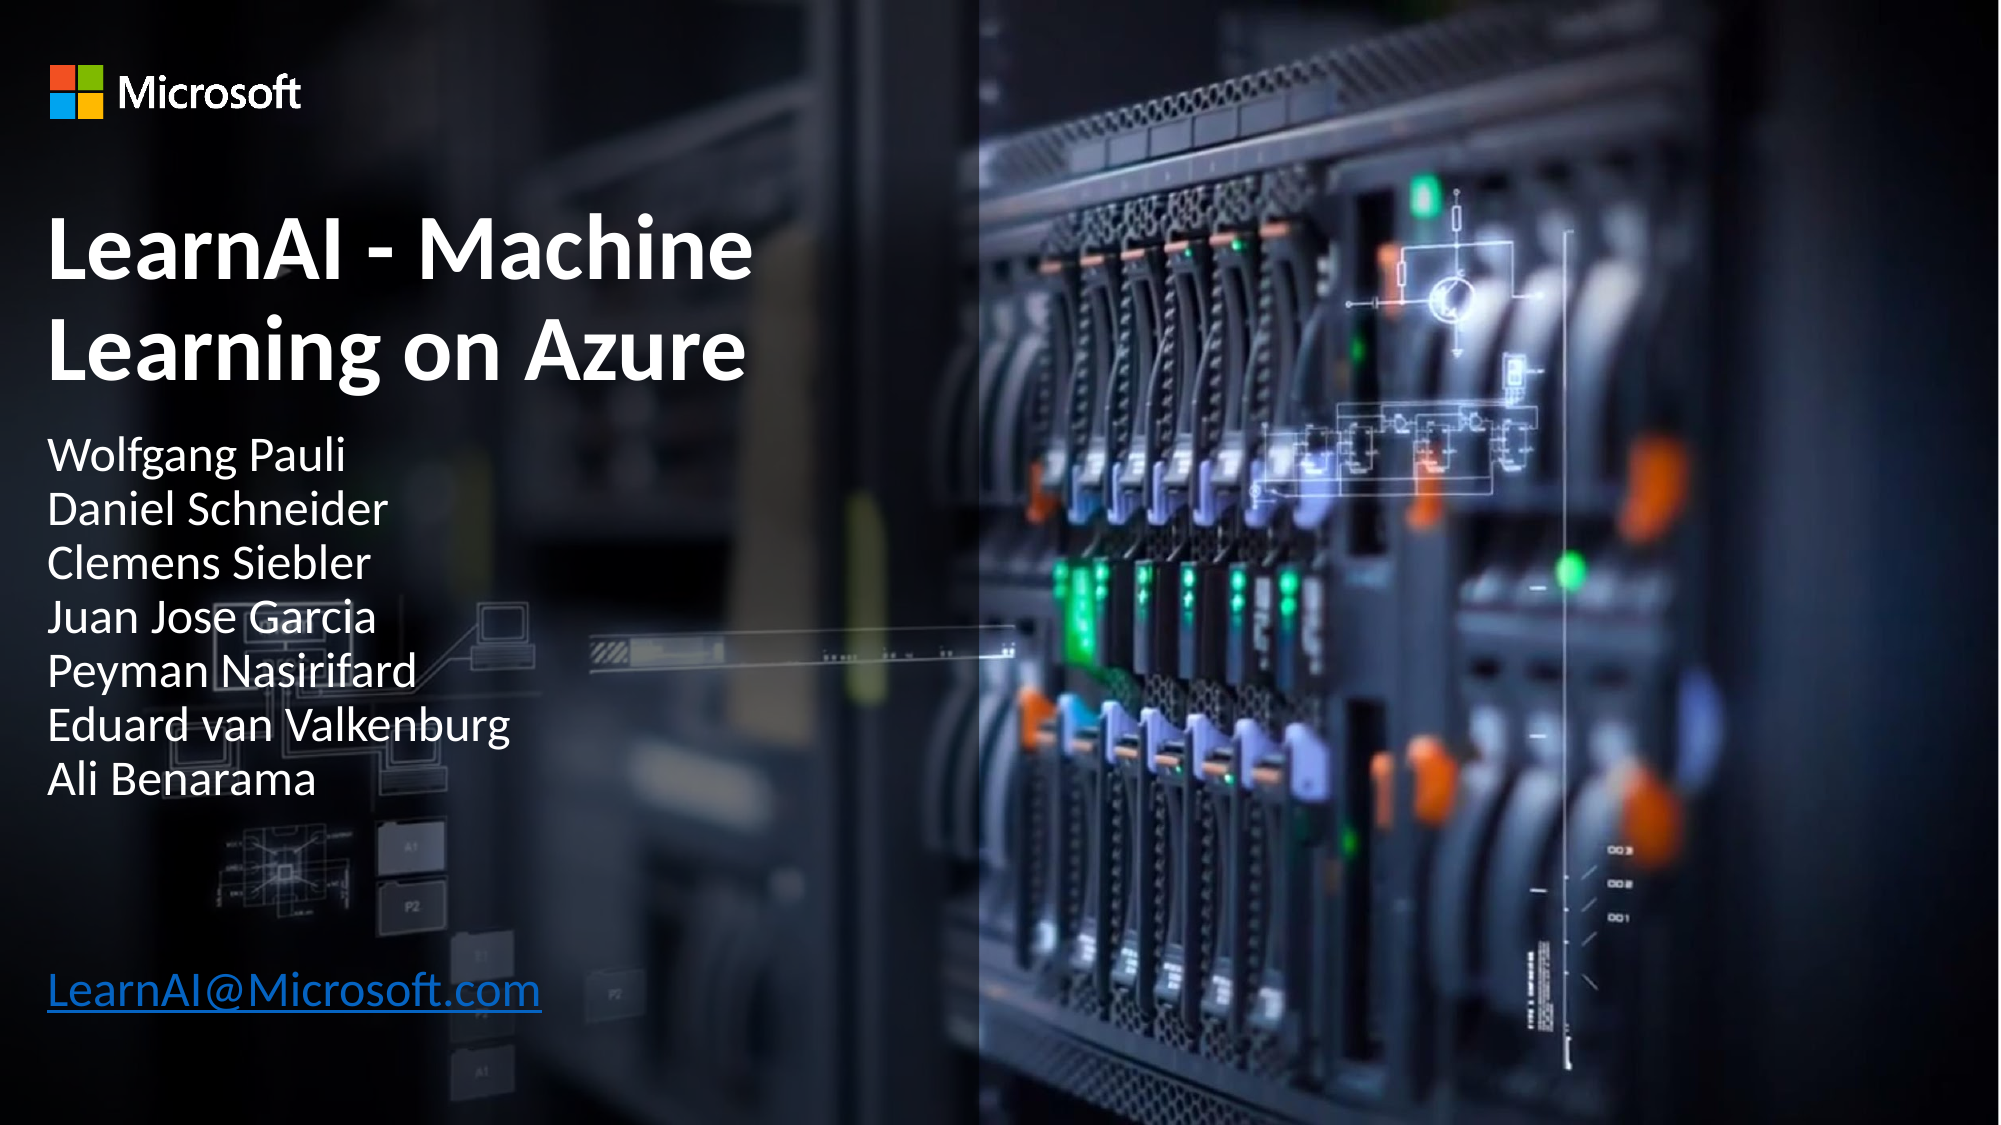

# LearnAI - Machine Learning on Azure
Wolfgang Pauli
Daniel Schneider
Clemens Siebler
Juan Jose Garcia
Peyman Nasirifard
Eduard van Valkenburg
Ali Benarama

LearnAI@Microsoft.com